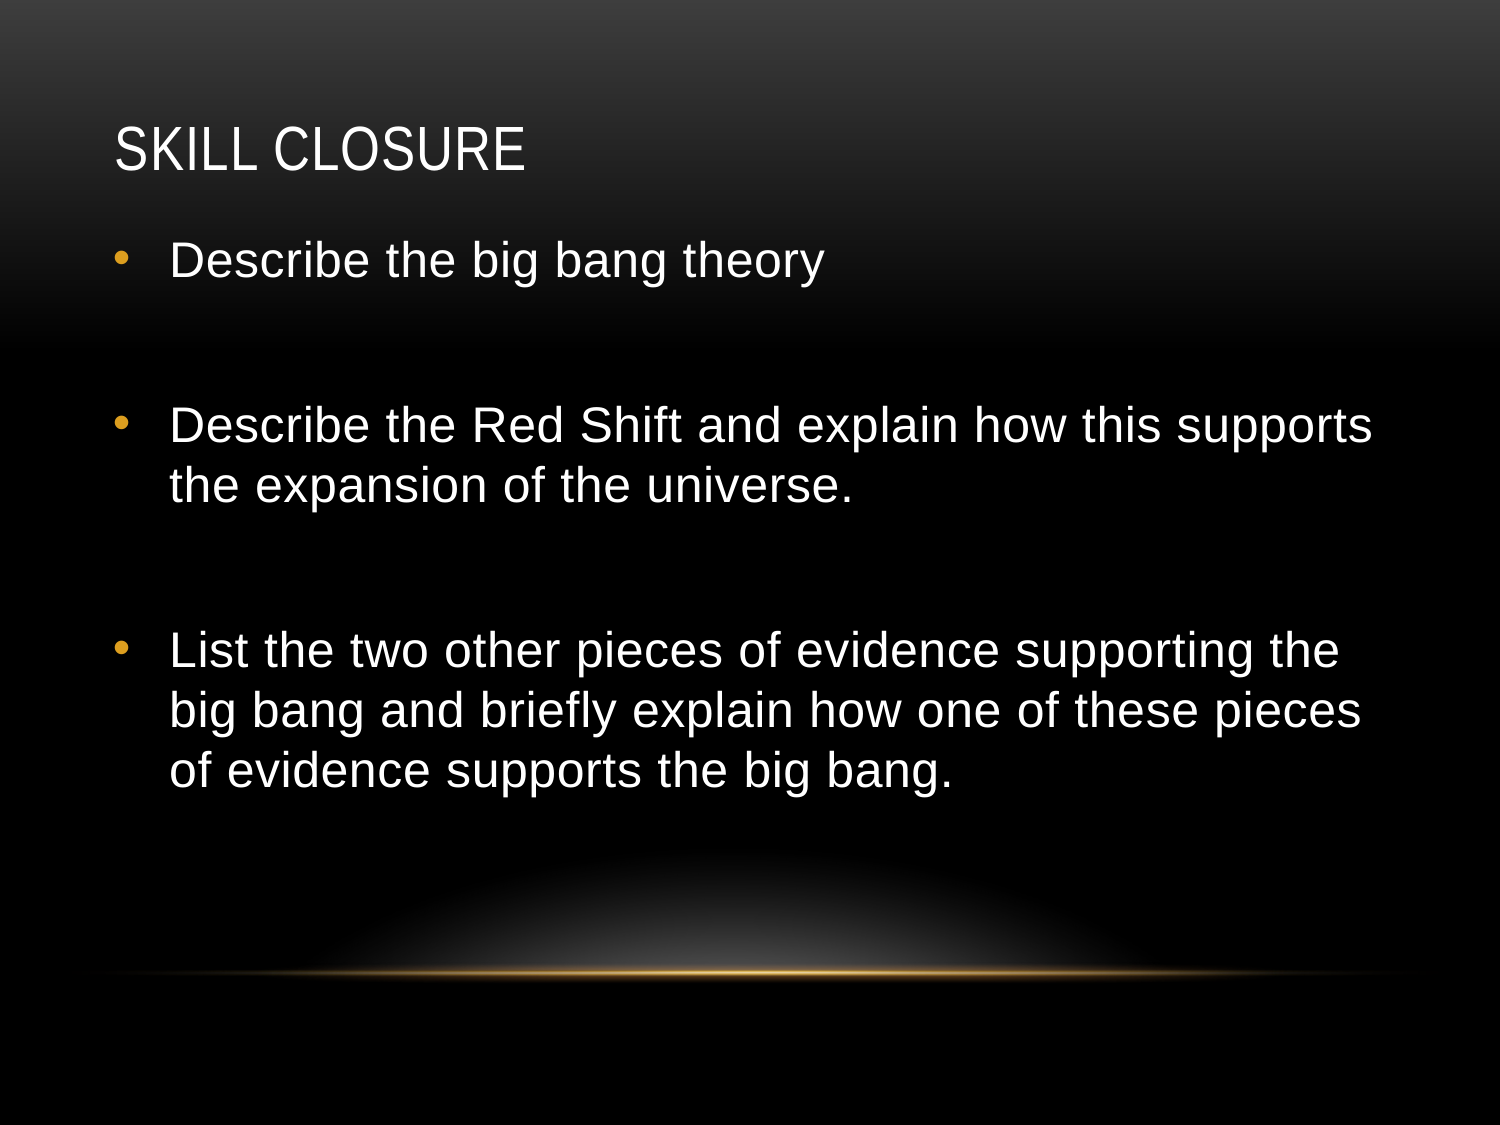

# Skill closure
Describe the big bang theory

Describe the Red Shift and explain how this supports the expansion of the universe.

List the two other pieces of evidence supporting the big bang and briefly explain how one of these pieces of evidence supports the big bang.